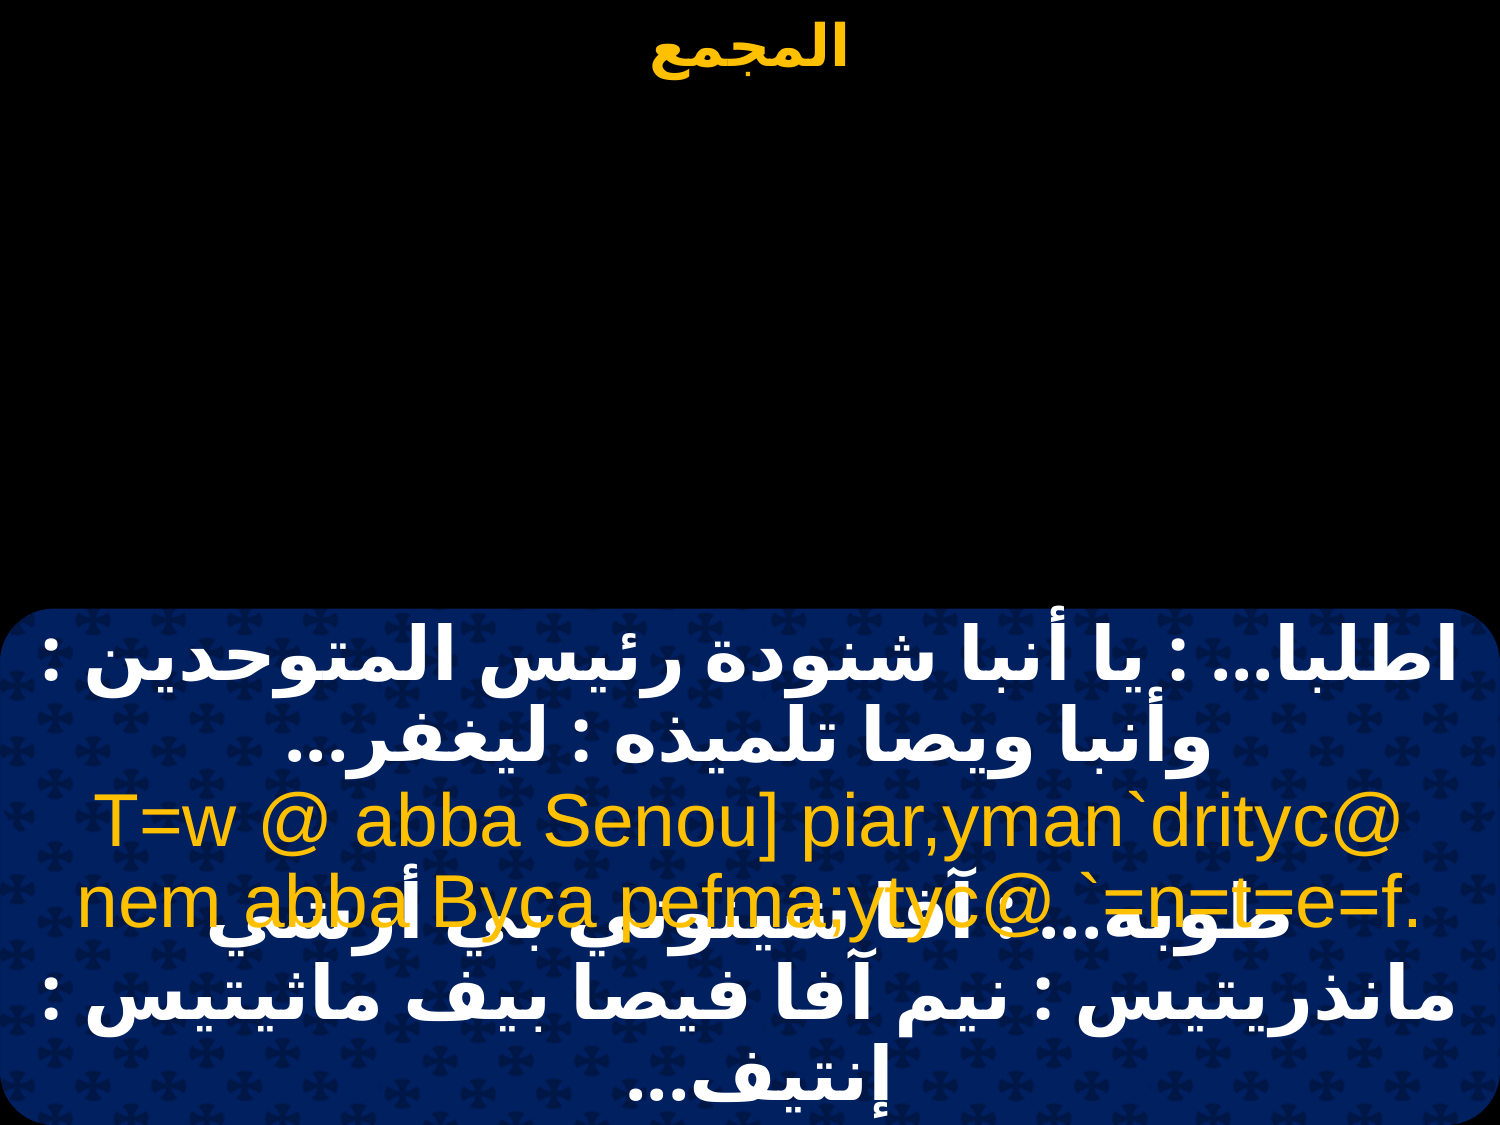

#
اطلبا... : يا أنبا شنودة رئيس المتوحدين : وأنبا ويصا تلميذه : ليغفر...
T=w @ abba Senou] piar,yman`drityc@ nem abba Byca pefma;ytyc@ `=n=t=e=f.
طوبه... : آفا شينوتي بي أرشي مانذريتيس : نيم آفا فيصا بيف ماثيتيس : إنتيف...